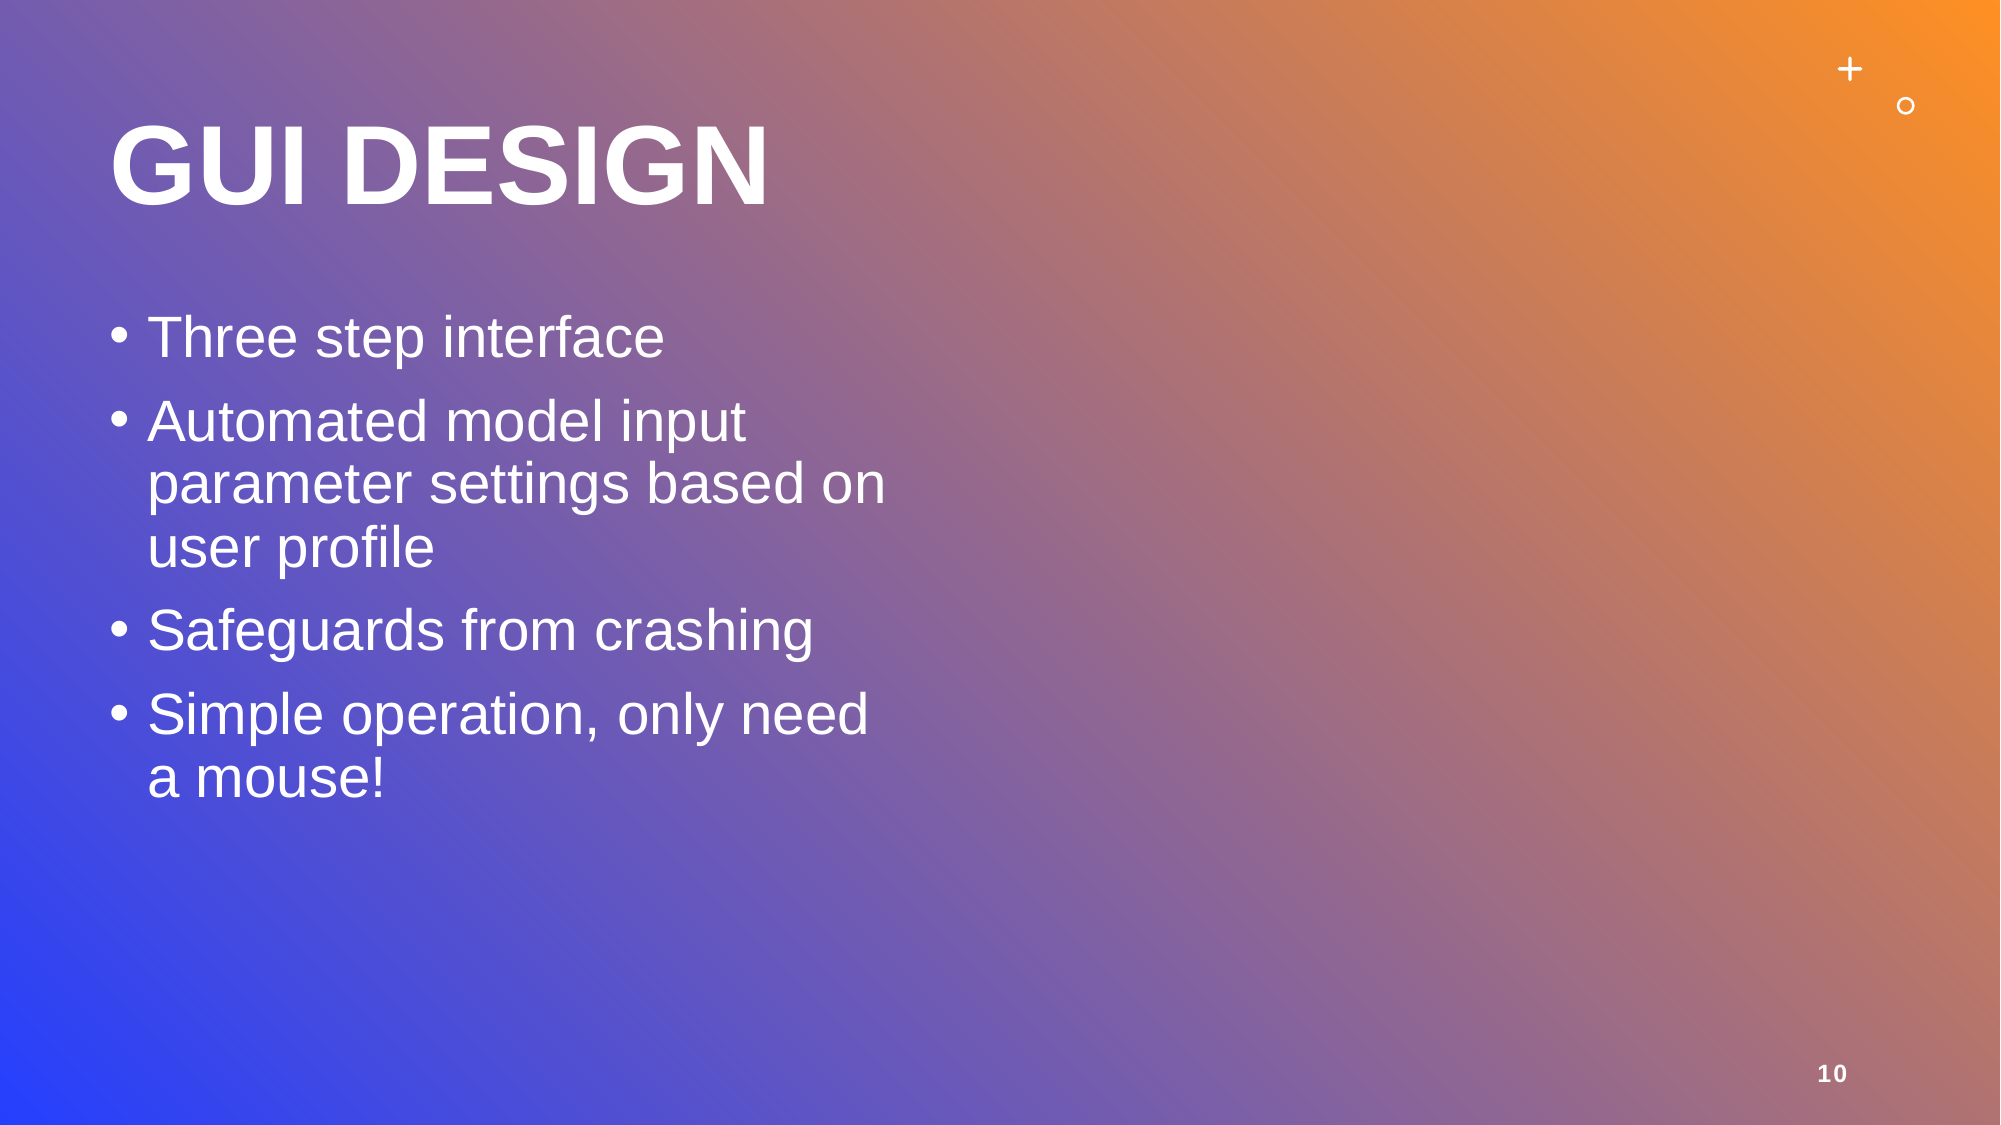

# GUI Design
Three step interface
Automated model input parameter settings based on user profile
Safeguards from crashing
Simple operation, only need a mouse!
10